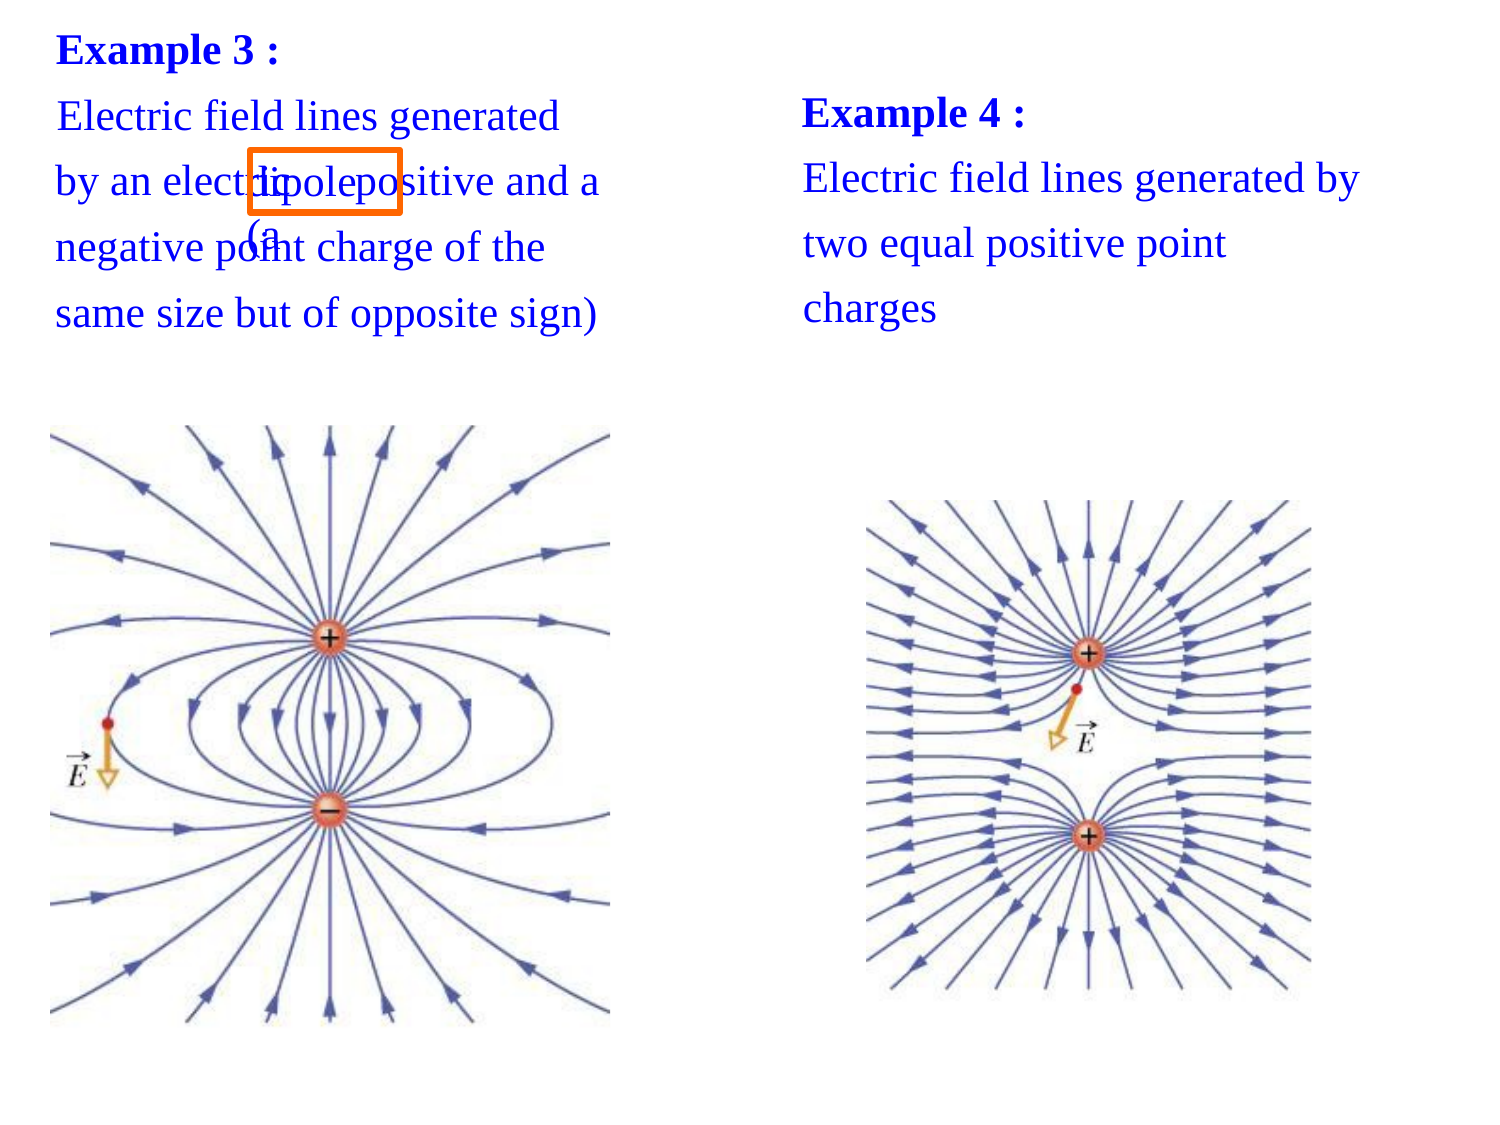

Example 3 :
Electric field lines generated by an electric	positive and a negative point charge of the same size but of opposite sign)
Example 4 :
Electric field lines generated by two equal positive point charges

dipole (a